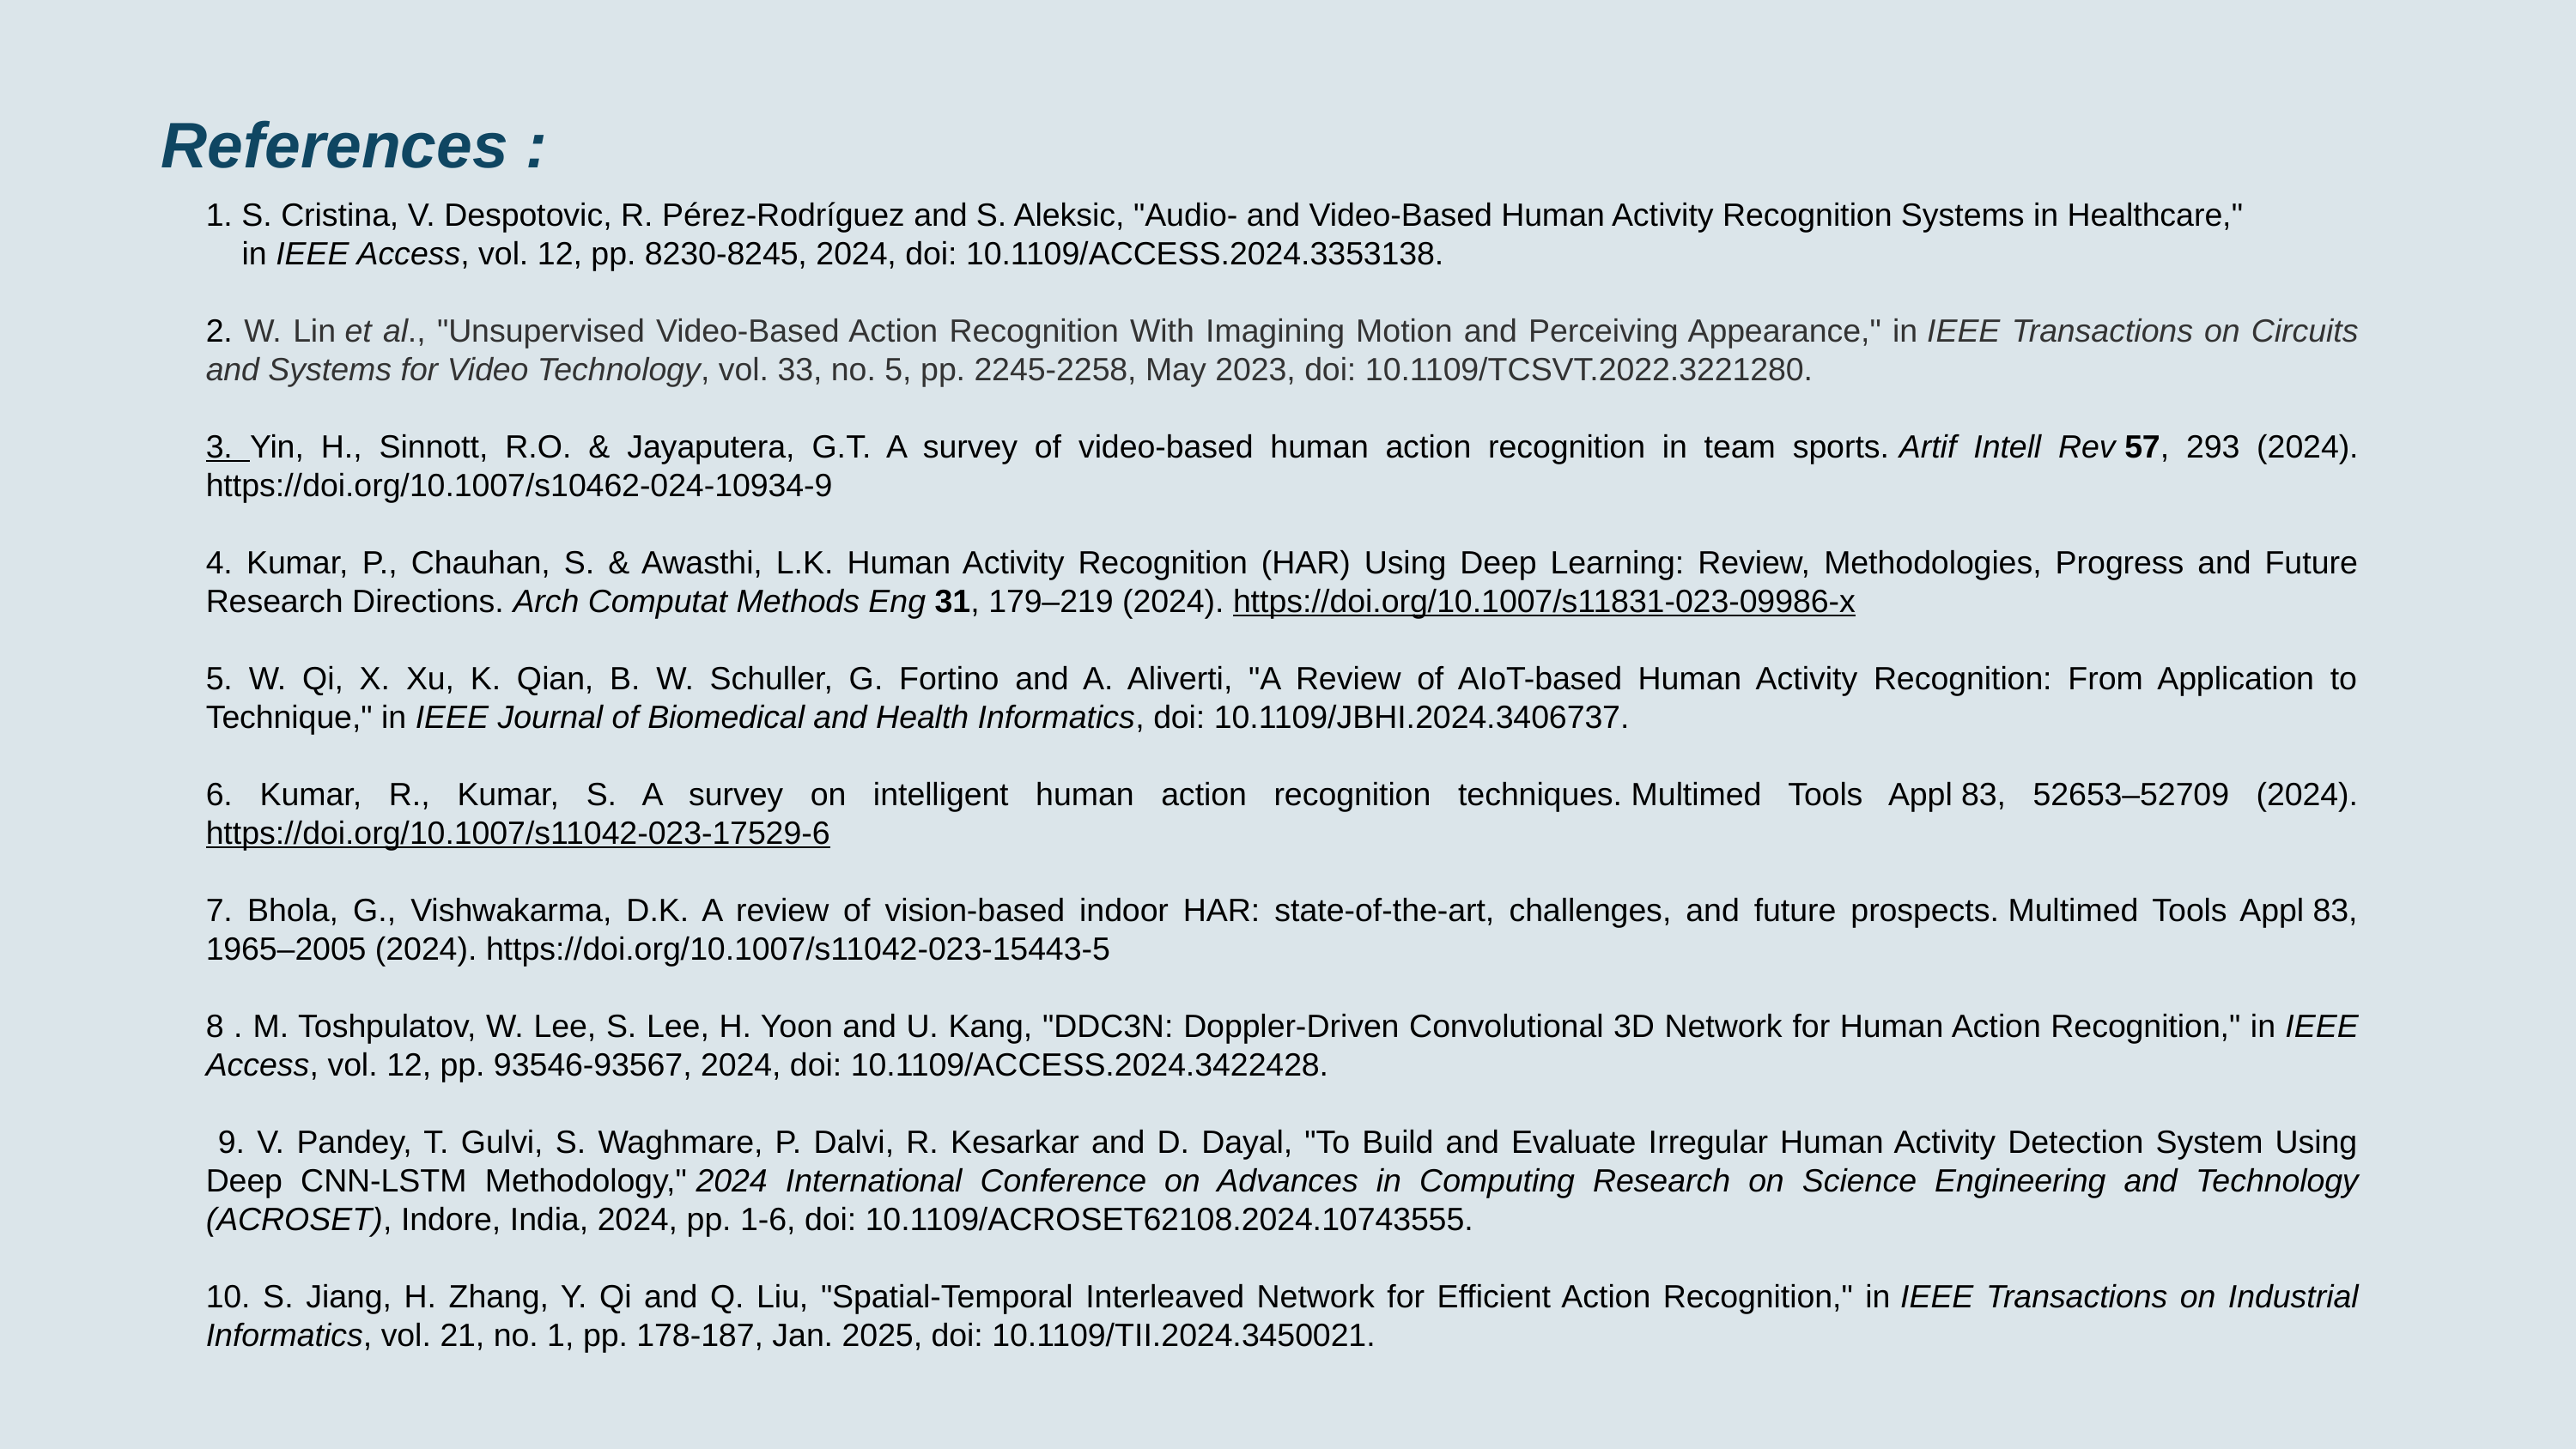

References :
1. S. Cristina, V. Despotovic, R. Pérez-Rodríguez and S. Aleksic, "Audio- and Video-Based Human Activity Recognition Systems in Healthcare,"
    in IEEE Access, vol. 12, pp. 8230-8245, 2024, doi: 10.1109/ACCESS.2024.3353138.

2. W. Lin et al., "Unsupervised Video-Based Action Recognition With Imagining Motion and Perceiving Appearance," in IEEE Transactions on Circuits and Systems for Video Technology, vol. 33, no. 5, pp. 2245-2258, May 2023, doi: 10.1109/TCSVT.2022.3221280.

3. Yin, H., Sinnott, R.O. & Jayaputera, G.T. A survey of video-based human action recognition in team sports. Artif Intell Rev 57, 293 (2024). https://doi.org/10.1007/s10462-024-10934-9

4. Kumar, P., Chauhan, S. & Awasthi, L.K. Human Activity Recognition (HAR) Using Deep Learning: Review, Methodologies, Progress and Future Research Directions. Arch Computat Methods Eng 31, 179–219 (2024). https://doi.org/10.1007/s11831-023-09986-x

5. W. Qi, X. Xu, K. Qian, B. W. Schuller, G. Fortino and A. Aliverti, "A Review of AIoT-based Human Activity Recognition: From Application to Technique," in IEEE Journal of Biomedical and Health Informatics, doi: 10.1109/JBHI.2024.3406737.

6. Kumar, R., Kumar, S. A survey on intelligent human action recognition techniques. Multimed Tools Appl 83, 52653–52709 (2024). https://doi.org/10.1007/s11042-023-17529-6

7. Bhola, G., Vishwakarma, D.K. A review of vision-based indoor HAR: state-of-the-art, challenges, and future prospects. Multimed Tools Appl 83, 1965–2005 (2024). https://doi.org/10.1007/s11042-023-15443-5

8 . M. Toshpulatov, W. Lee, S. Lee, H. Yoon and U. Kang, "DDC3N: Doppler-Driven Convolutional 3D Network for Human Action Recognition," in IEEE Access, vol. 12, pp. 93546-93567, 2024, doi: 10.1109/ACCESS.2024.3422428.

 9. V. Pandey, T. Gulvi, S. Waghmare, P. Dalvi, R. Kesarkar and D. Dayal, "To Build and Evaluate Irregular Human Activity Detection System Using Deep CNN-LSTM Methodology," 2024 International Conference on Advances in Computing Research on Science Engineering and Technology (ACROSET), Indore, India, 2024, pp. 1-6, doi: 10.1109/ACROSET62108.2024.10743555.

10. S. Jiang, H. Zhang, Y. Qi and Q. Liu, "Spatial-Temporal Interleaved Network for Efficient Action Recognition," in IEEE Transactions on Industrial Informatics, vol. 21, no. 1, pp. 178-187, Jan. 2025, doi: 10.1109/TII.2024.3450021.